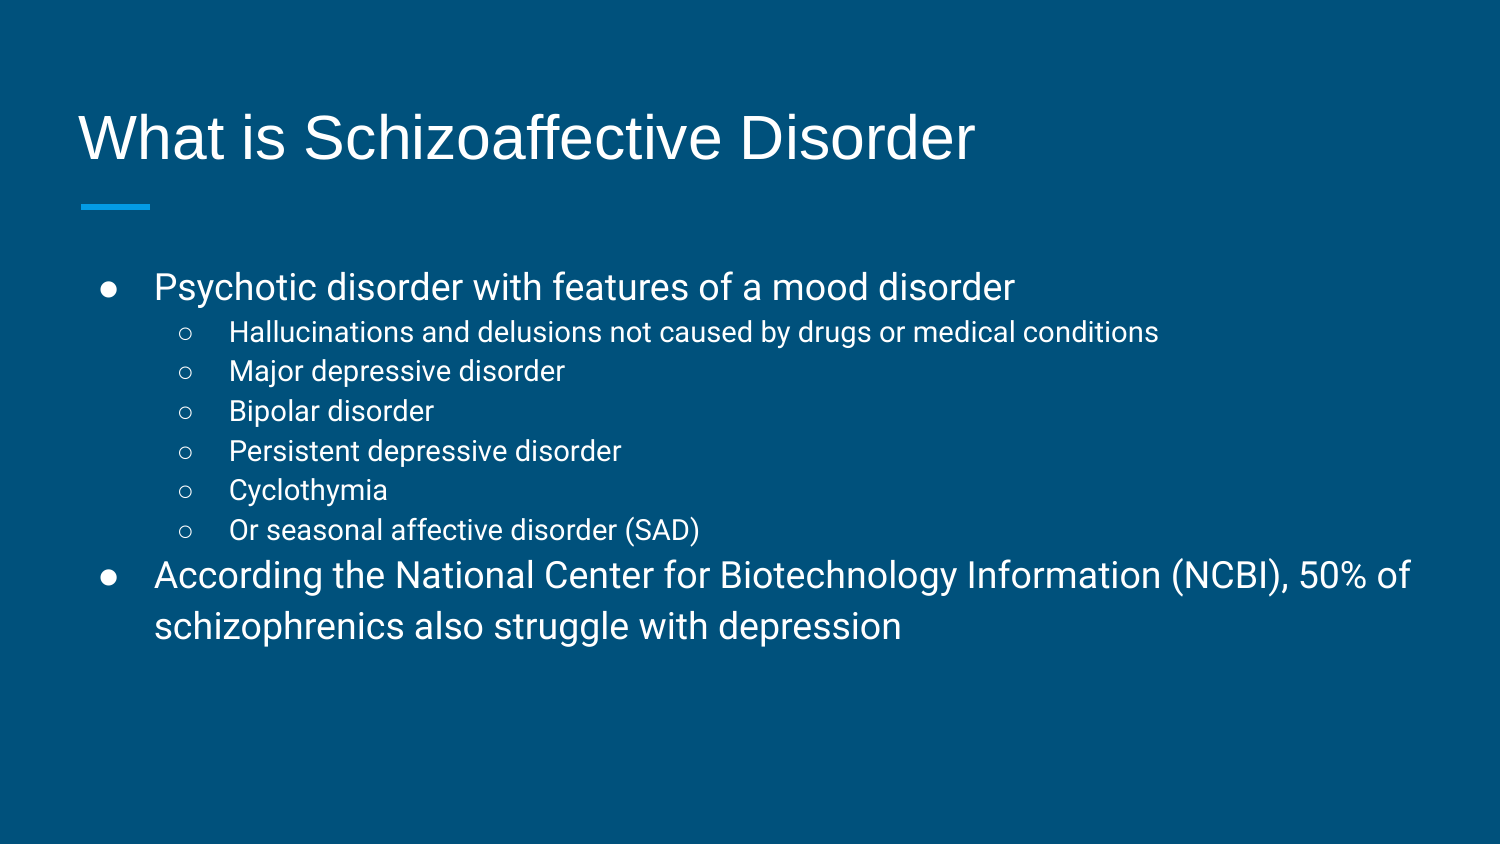

# What is Schizoaffective Disorder
Psychotic disorder with features of a mood disorder
Hallucinations and delusions not caused by drugs or medical conditions
Major depressive disorder
Bipolar disorder
Persistent depressive disorder
Cyclothymia
Or seasonal affective disorder (SAD)
According the National Center for Biotechnology Information (NCBI), 50% of schizophrenics also struggle with depression